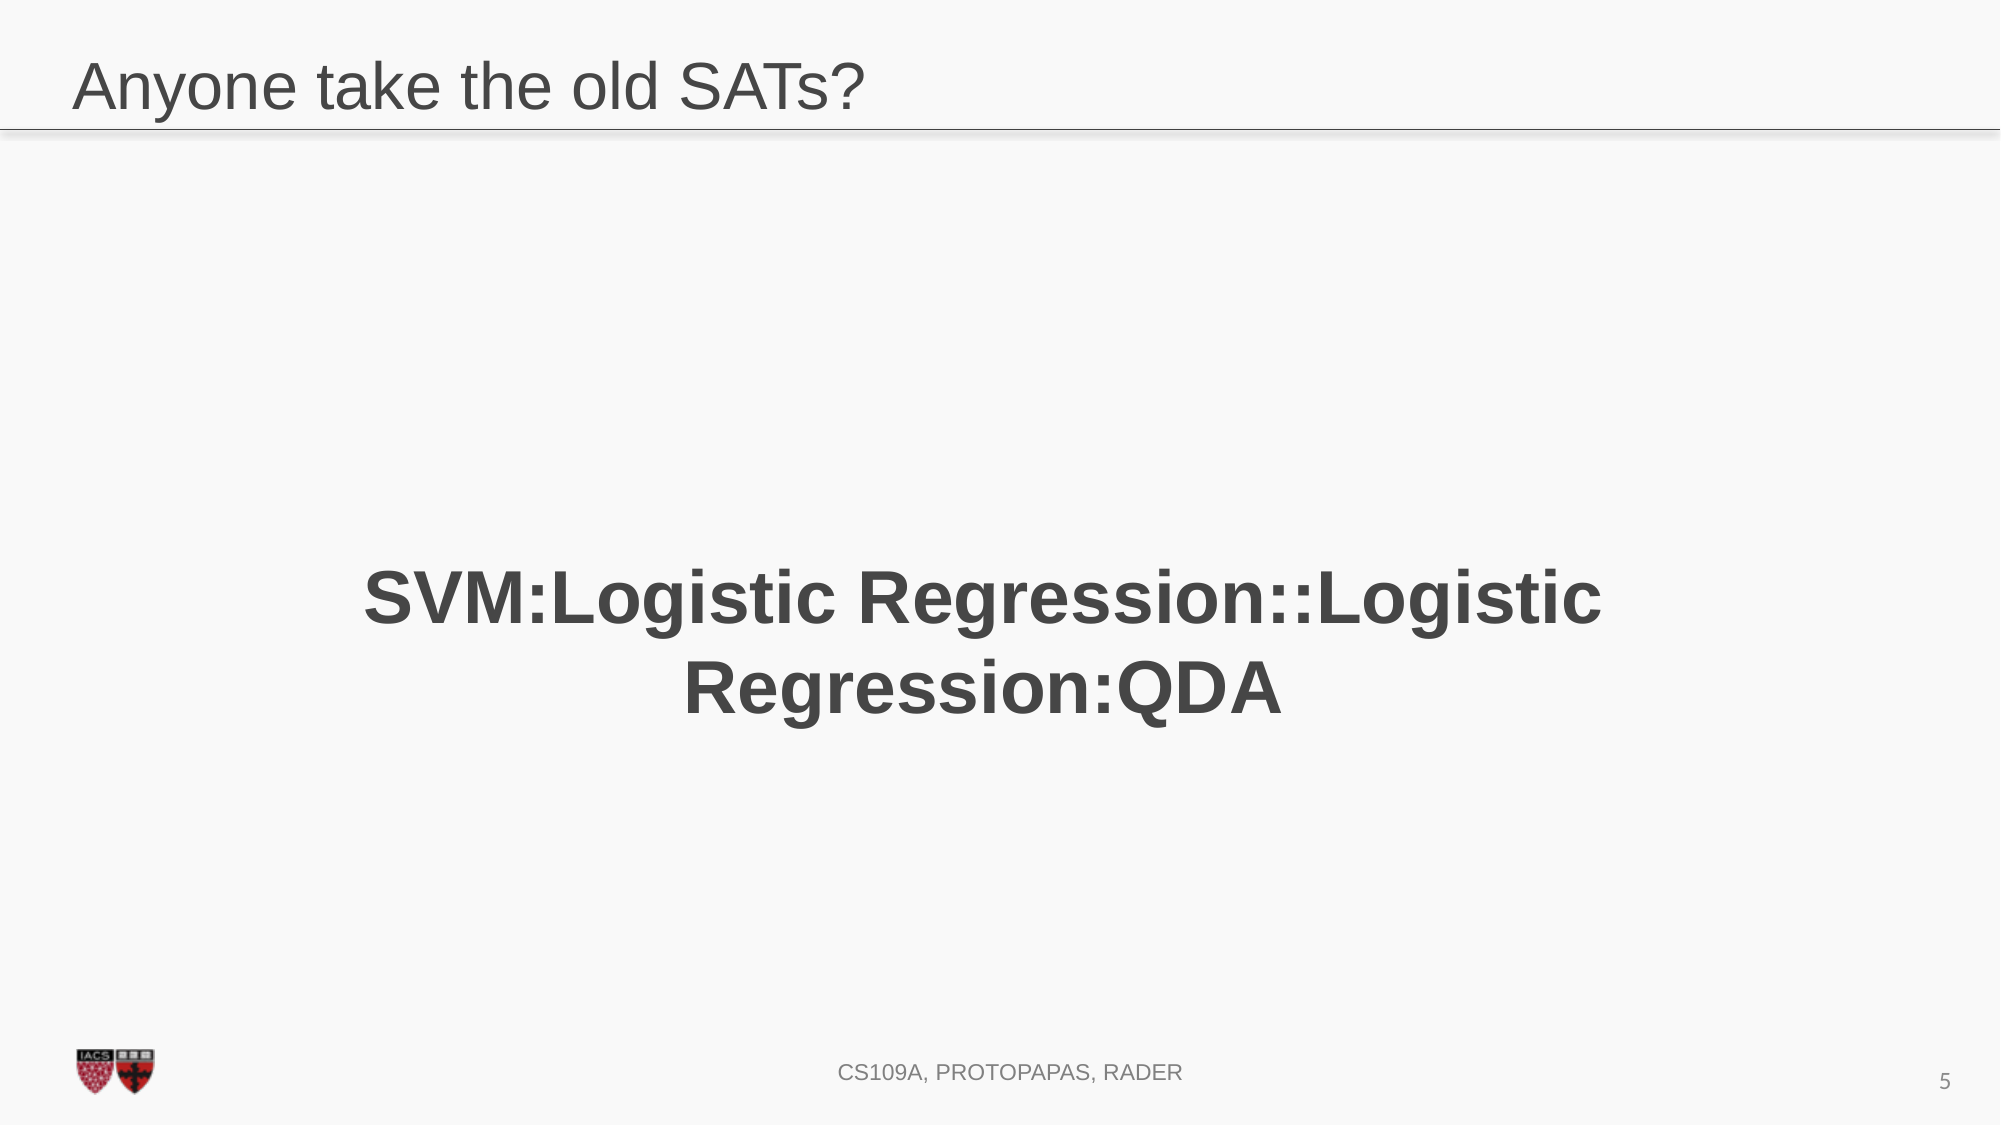

# Anyone take the old SATs?

SVM:Logistic Regression::Logistic Regression:QDA
5